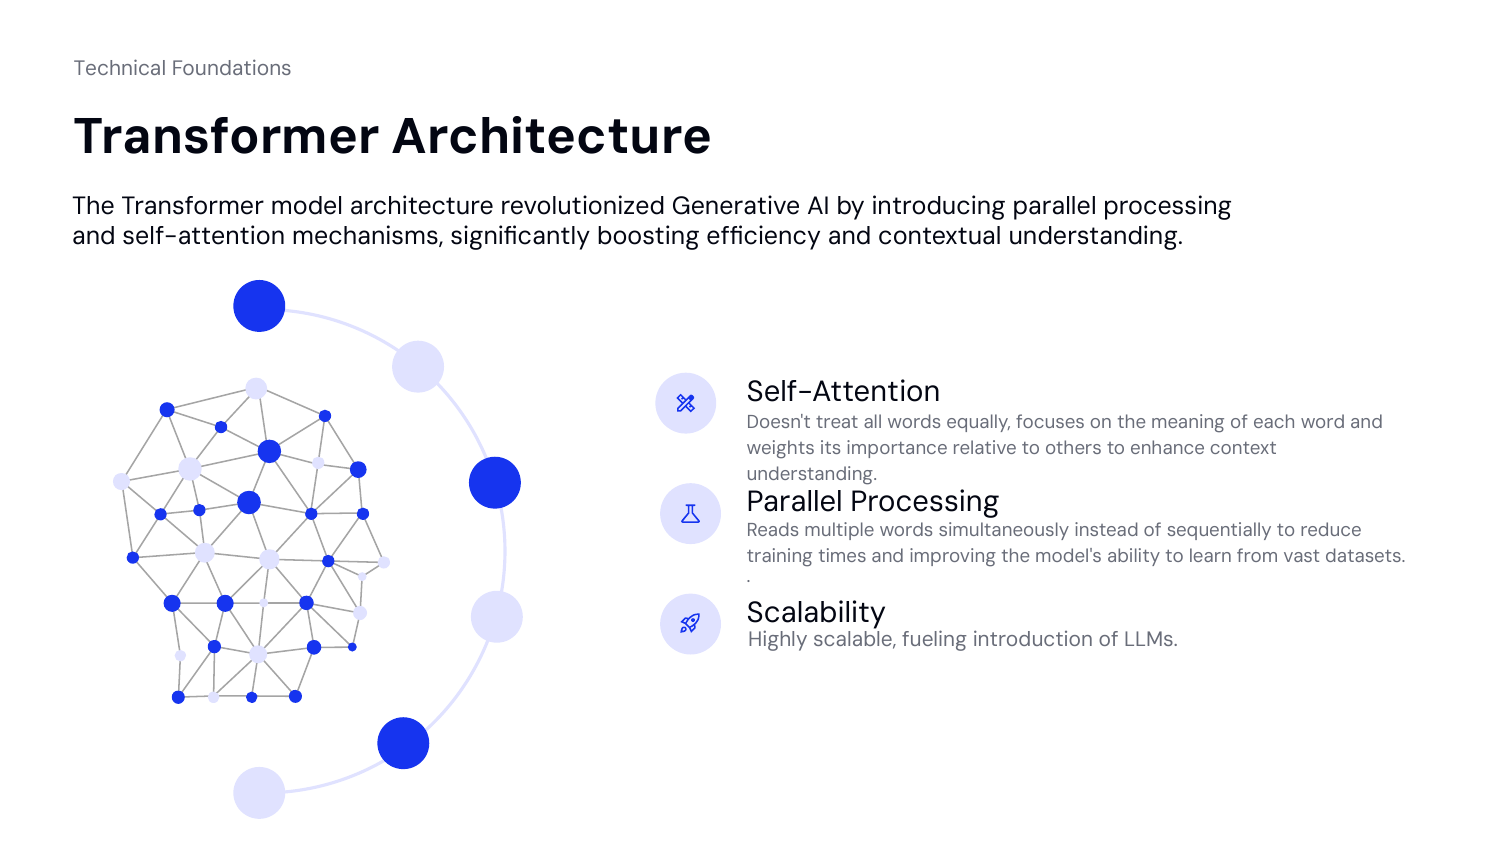

Technical Foundations
# Transformer Architecture
The Transformer model architecture revolutionized Generative AI by introducing parallel processing and self-attention mechanisms, significantly boosting efficiency and contextual understanding.

Self-Attention

Doesn't treat all words equally, focuses on the meaning of each word and weights its importance relative to others to enhance context understanding.

.
Parallel Processing

Reads multiple words simultaneously instead of sequentially to reduce training times and improving the model's ability to learn from vast datasets.

Scalability

Highly scalable, fueling introduction of LLMs.